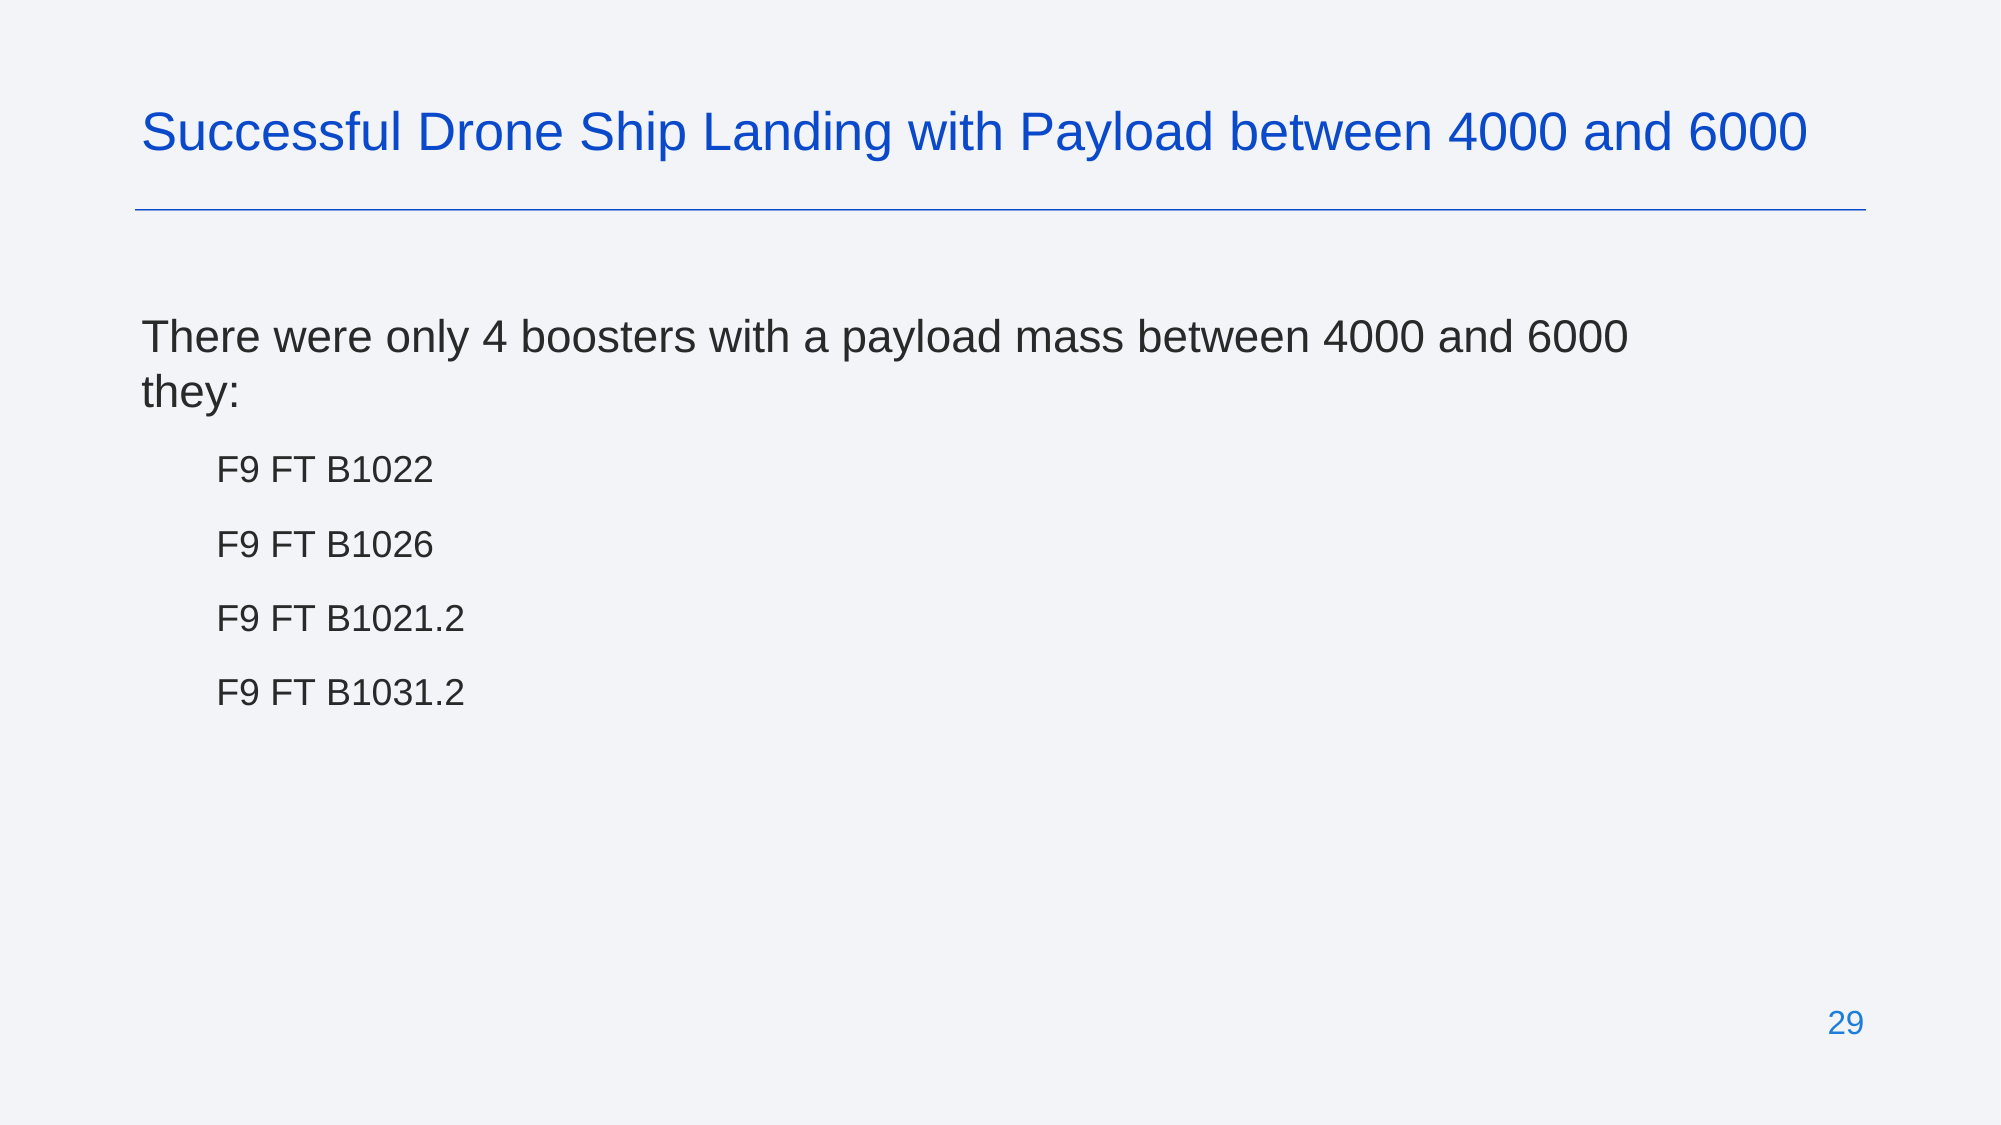

Successful Drone Ship Landing with Payload between 4000 and 6000
There were only 4 boosters with a payload mass between 4000 and 6000 they:
F9 FT B1022
F9 FT B1026
F9 FT B1021.2
F9 FT B1031.2
29